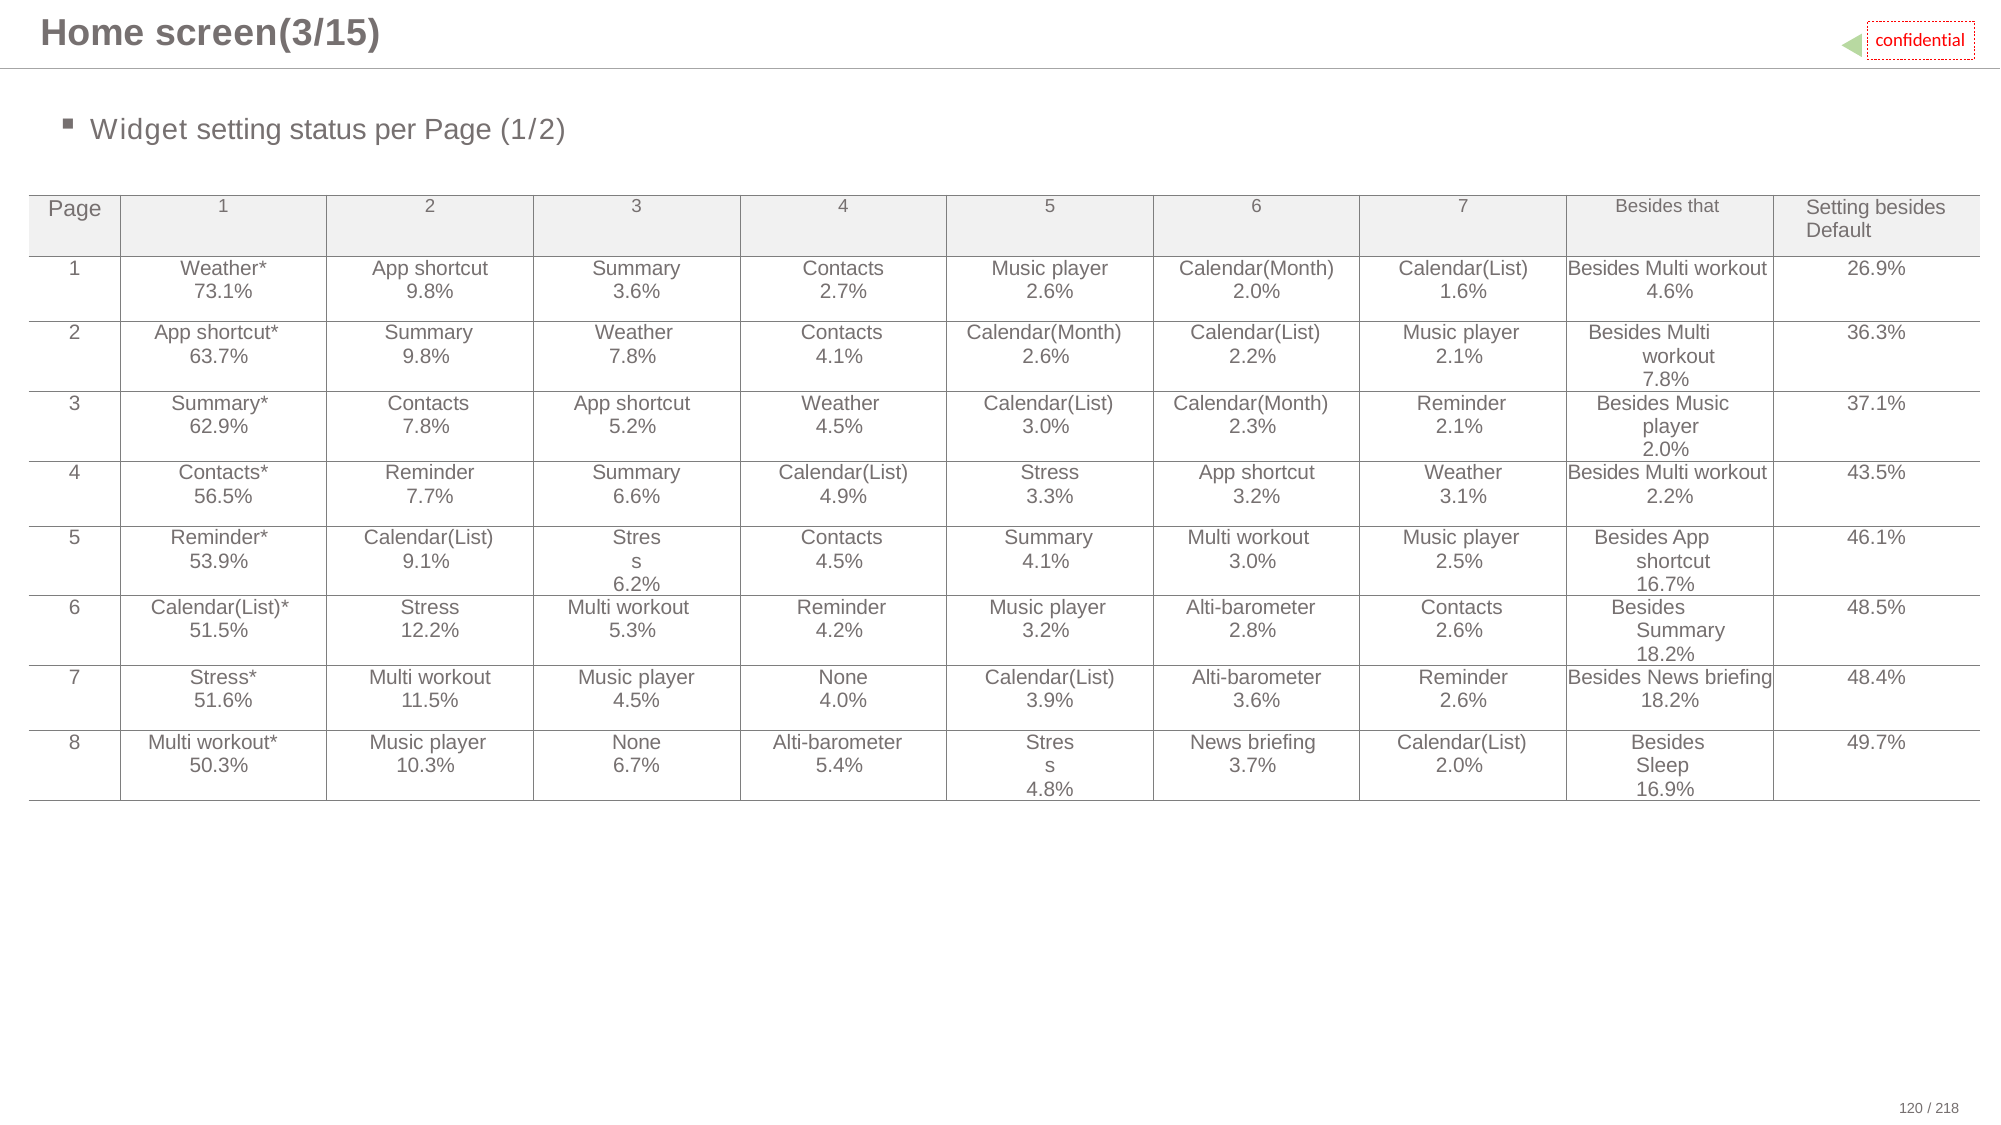

# Home screen(3/15)
confidential

Widget setting status per Page (1/2)
| Page | 1 | 2 | 3 | 4 | 5 | 6 | 7 | Besides that | Setting besides Default |
| --- | --- | --- | --- | --- | --- | --- | --- | --- | --- |
| 1 | Weather\* 73.1% | App shortcut 9.8% | Summary 3.6% | Contacts 2.7% | Music player 2.6% | Calendar(Month) 2.0% | Calendar(List) 1.6% | Besides Multi workout 4.6% | 26.9% |
| 2 | App shortcut\* 63.7% | Summary 9.8% | Weather 7.8% | Contacts 4.1% | Calendar(Month) 2.6% | Calendar(List) 2.2% | Music player 2.1% | Besides Multi workout 7.8% | 36.3% |
| 3 | Summary\* 62.9% | Contacts 7.8% | App shortcut 5.2% | Weather 4.5% | Calendar(List) 3.0% | Calendar(Month) 2.3% | Reminder 2.1% | Besides Music player 2.0% | 37.1% |
| 4 | Contacts\* 56.5% | Reminder 7.7% | Summary 6.6% | Calendar(List) 4.9% | Stress 3.3% | App shortcut 3.2% | Weather 3.1% | Besides Multi workout 2.2% | 43.5% |
| 5 | Reminder\* 53.9% | Calendar(List) 9.1% | Stress 6.2% | Contacts 4.5% | Summary 4.1% | Multi workout 3.0% | Music player 2.5% | Besides App shortcut 16.7% | 46.1% |
| 6 | Calendar(List)\* 51.5% | Stress 12.2% | Multi workout 5.3% | Reminder 4.2% | Music player 3.2% | Alti-barometer 2.8% | Contacts 2.6% | Besides Summary 18.2% | 48.5% |
| 7 | Stress\* 51.6% | Multi workout 11.5% | Music player 4.5% | None 4.0% | Calendar(List) 3.9% | Alti-barometer 3.6% | Reminder 2.6% | Besides News briefing 18.2% | 48.4% |
| 8 | Multi workout\* 50.3% | Music player 10.3% | None 6.7% | Alti-barometer 5.4% | Stress 4.8% | News briefing 3.7% | Calendar(List) 2.0% | Besides Sleep 16.9% | 49.7% |
120 / 218